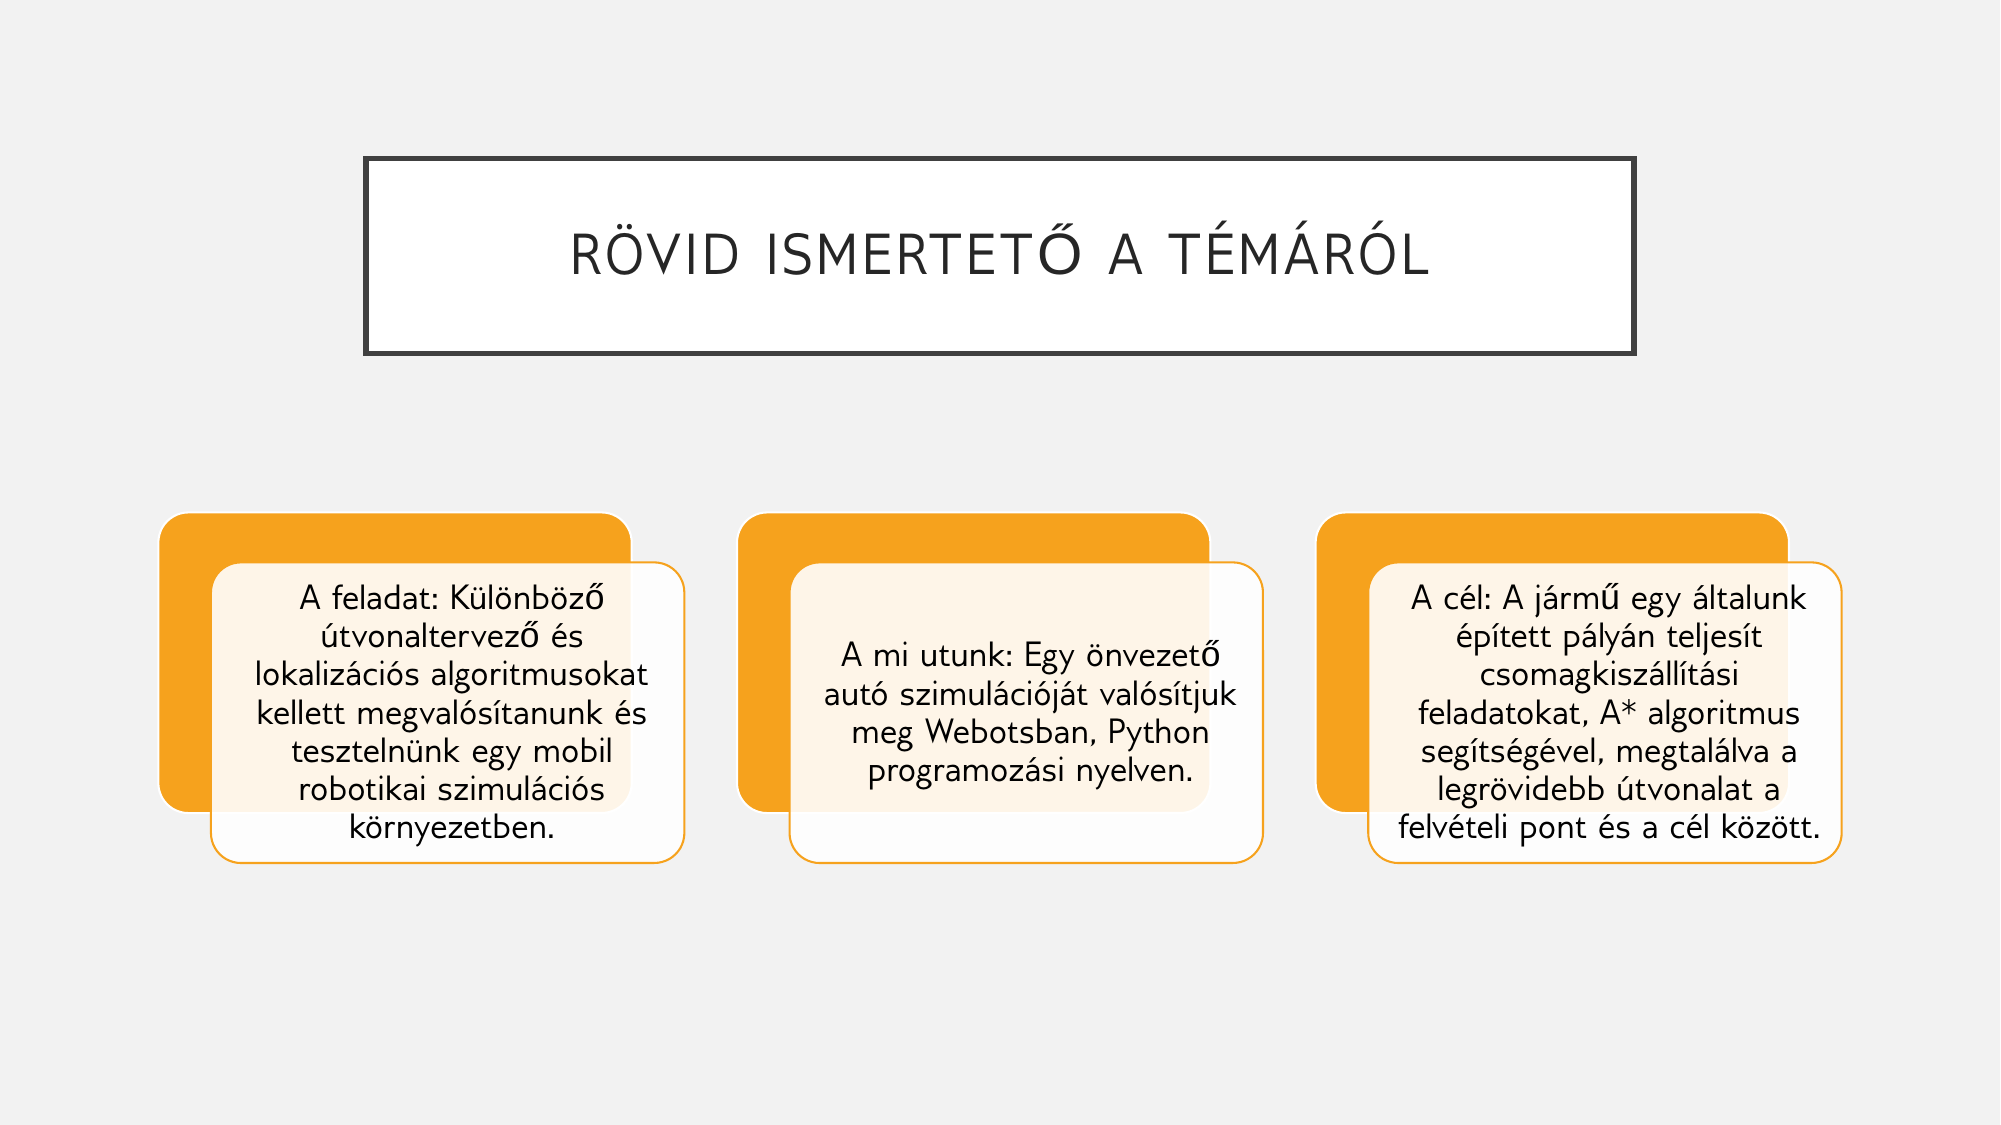

# Rövid ismertető a témáról
A feladat: Különböző útvonaltervező és lokalizációs algoritmusokat kellett megvalósítanunk és tesztelnünk egy mobil robotikai szimulációs környezetben.
A mi utunk: Egy önvezető autó szimulációját valósítjuk meg Webotsban, Python programozási nyelven.
A cél: A jármű egy általunk épített pályán teljesít csomagkiszállítási feladatokat, A* algoritmus segítségével, megtalálva a legrövidebb útvonalat a felvételi pont és a cél között.